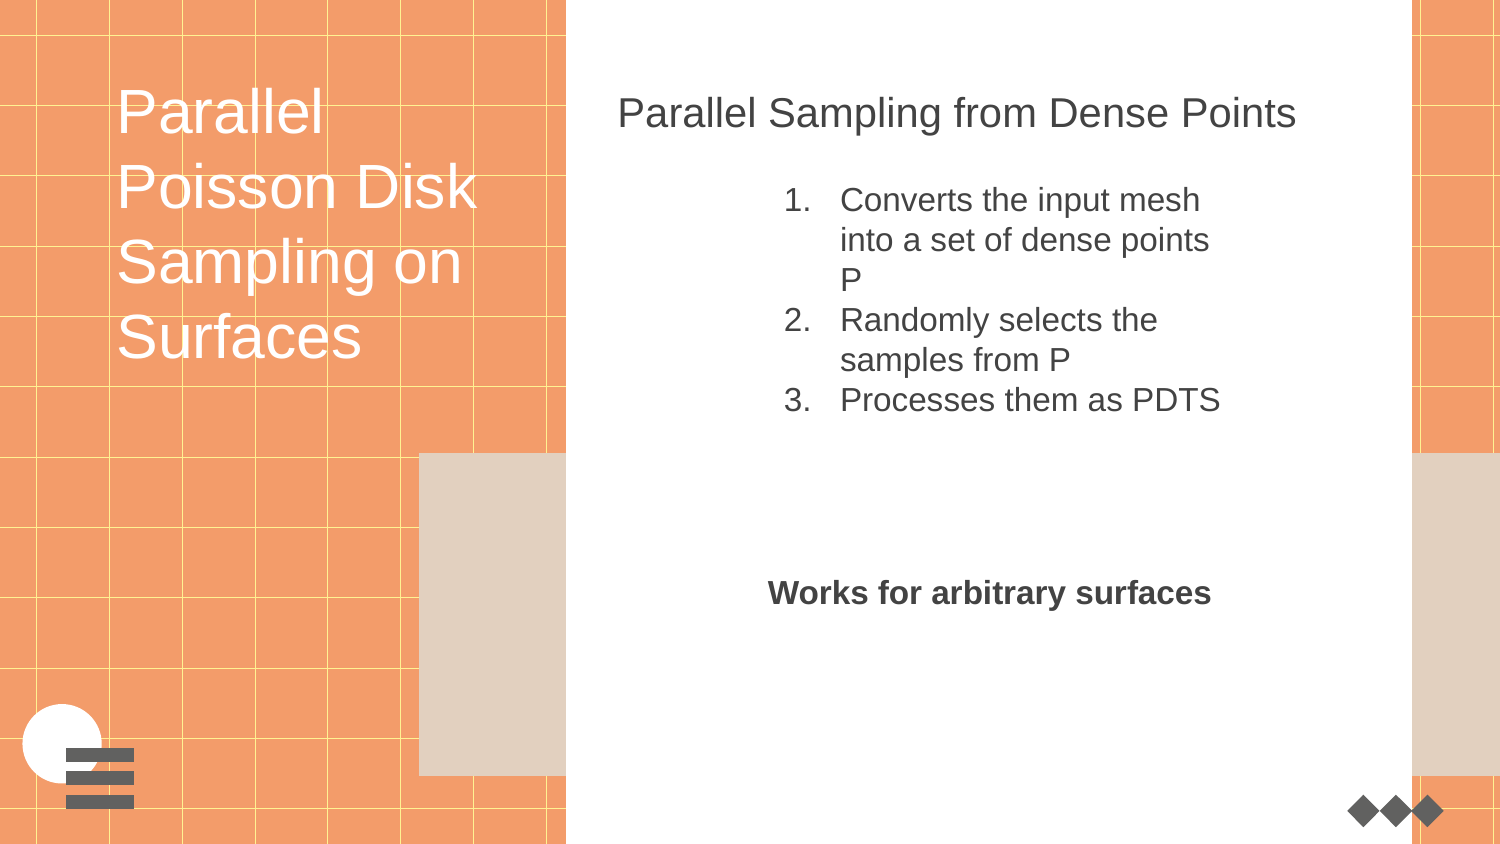

# Parallel Poisson Disk Sampling on Surfaces
Parallel Sampling from Dense Points
Converts the input mesh into a set of dense points P
Randomly selects the samples from P
Processes them as PDTS
Works for arbitrary surfaces